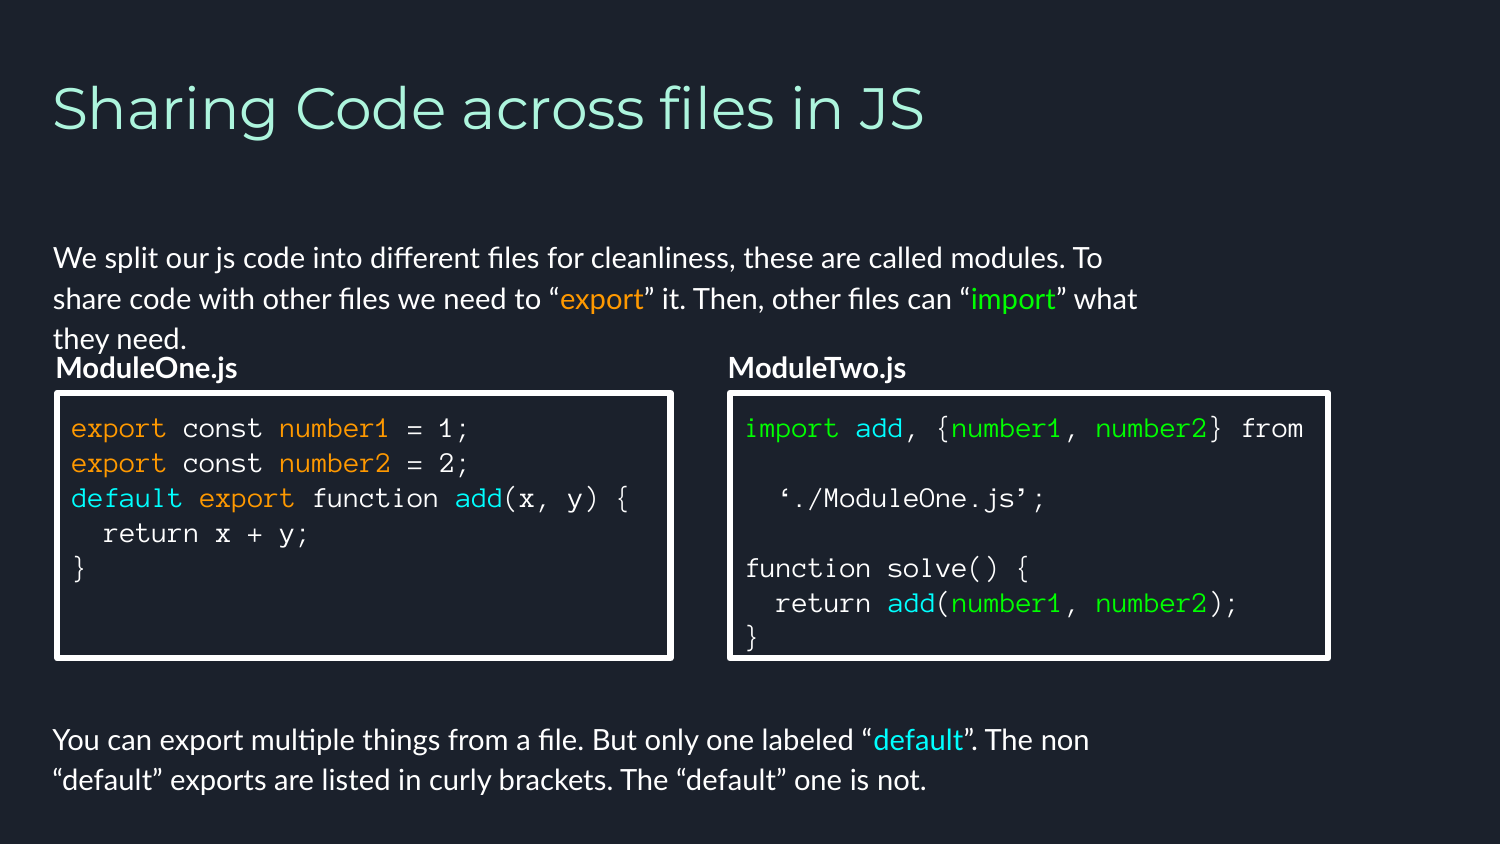

Sharing Code across files in JS
We split our js code into different files for cleanliness, these are called modules. To share code with other files we need to “export” it. Then, other files can “import” what they need.
ModuleOne.js
export const number1 = 1;
export const number2 = 2;
default export function add(x, y) {
  return x + y;
}
ModuleTwo.js
import add, {number1, number2} from
  ‘./ModuleOne.js’;

function solve() {
  return add(number1, number2);
}
You can export multiple things from a file. But only one labeled “default”. The non “default” exports are listed in curly brackets. The “default” one is not.